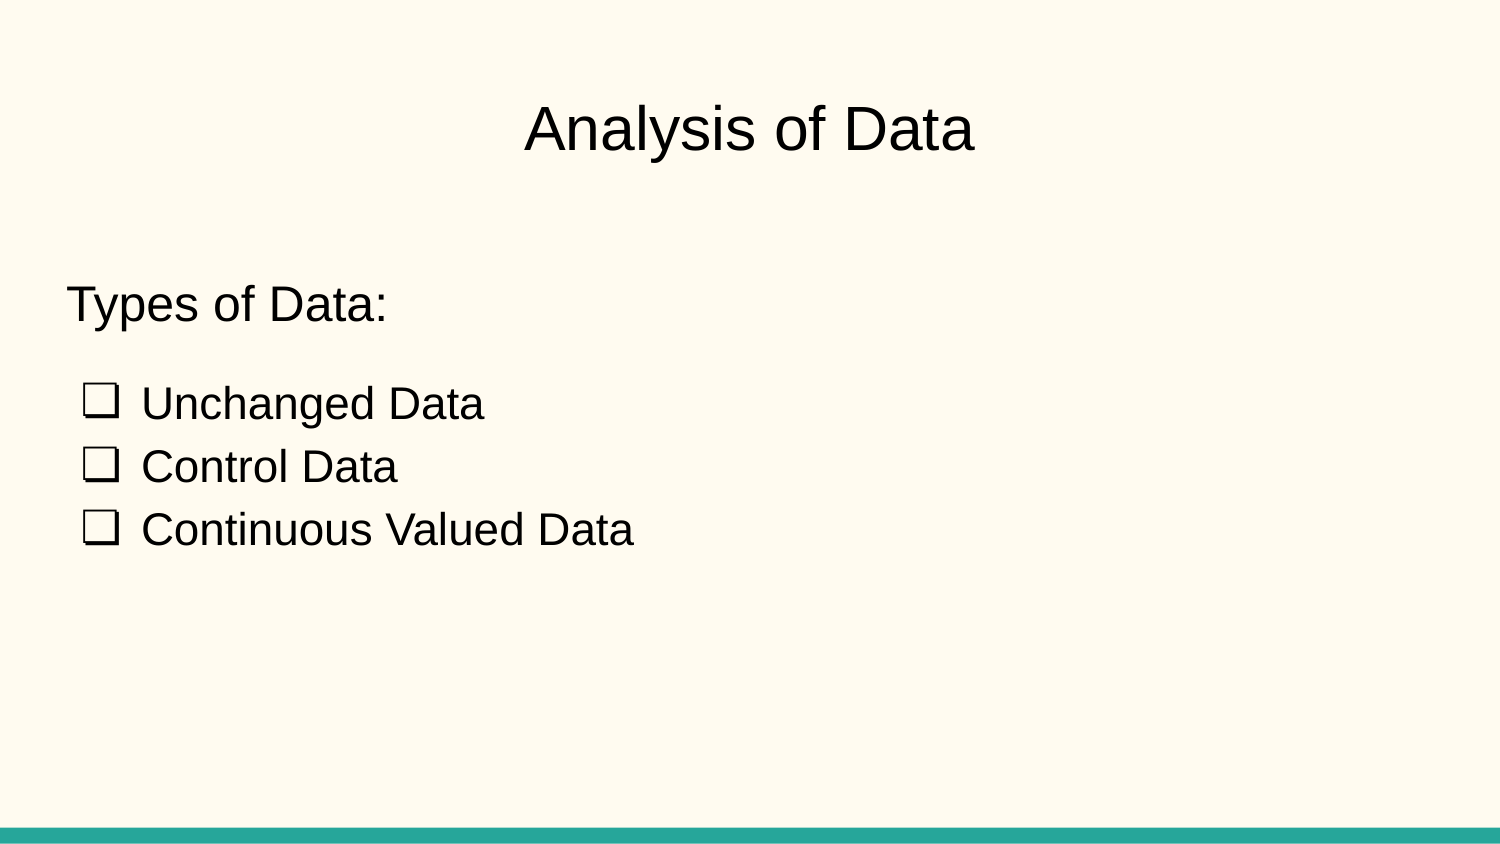

# Analysis of Data

Types of Data:
Unchanged Data
Control Data
Continuous Valued Data